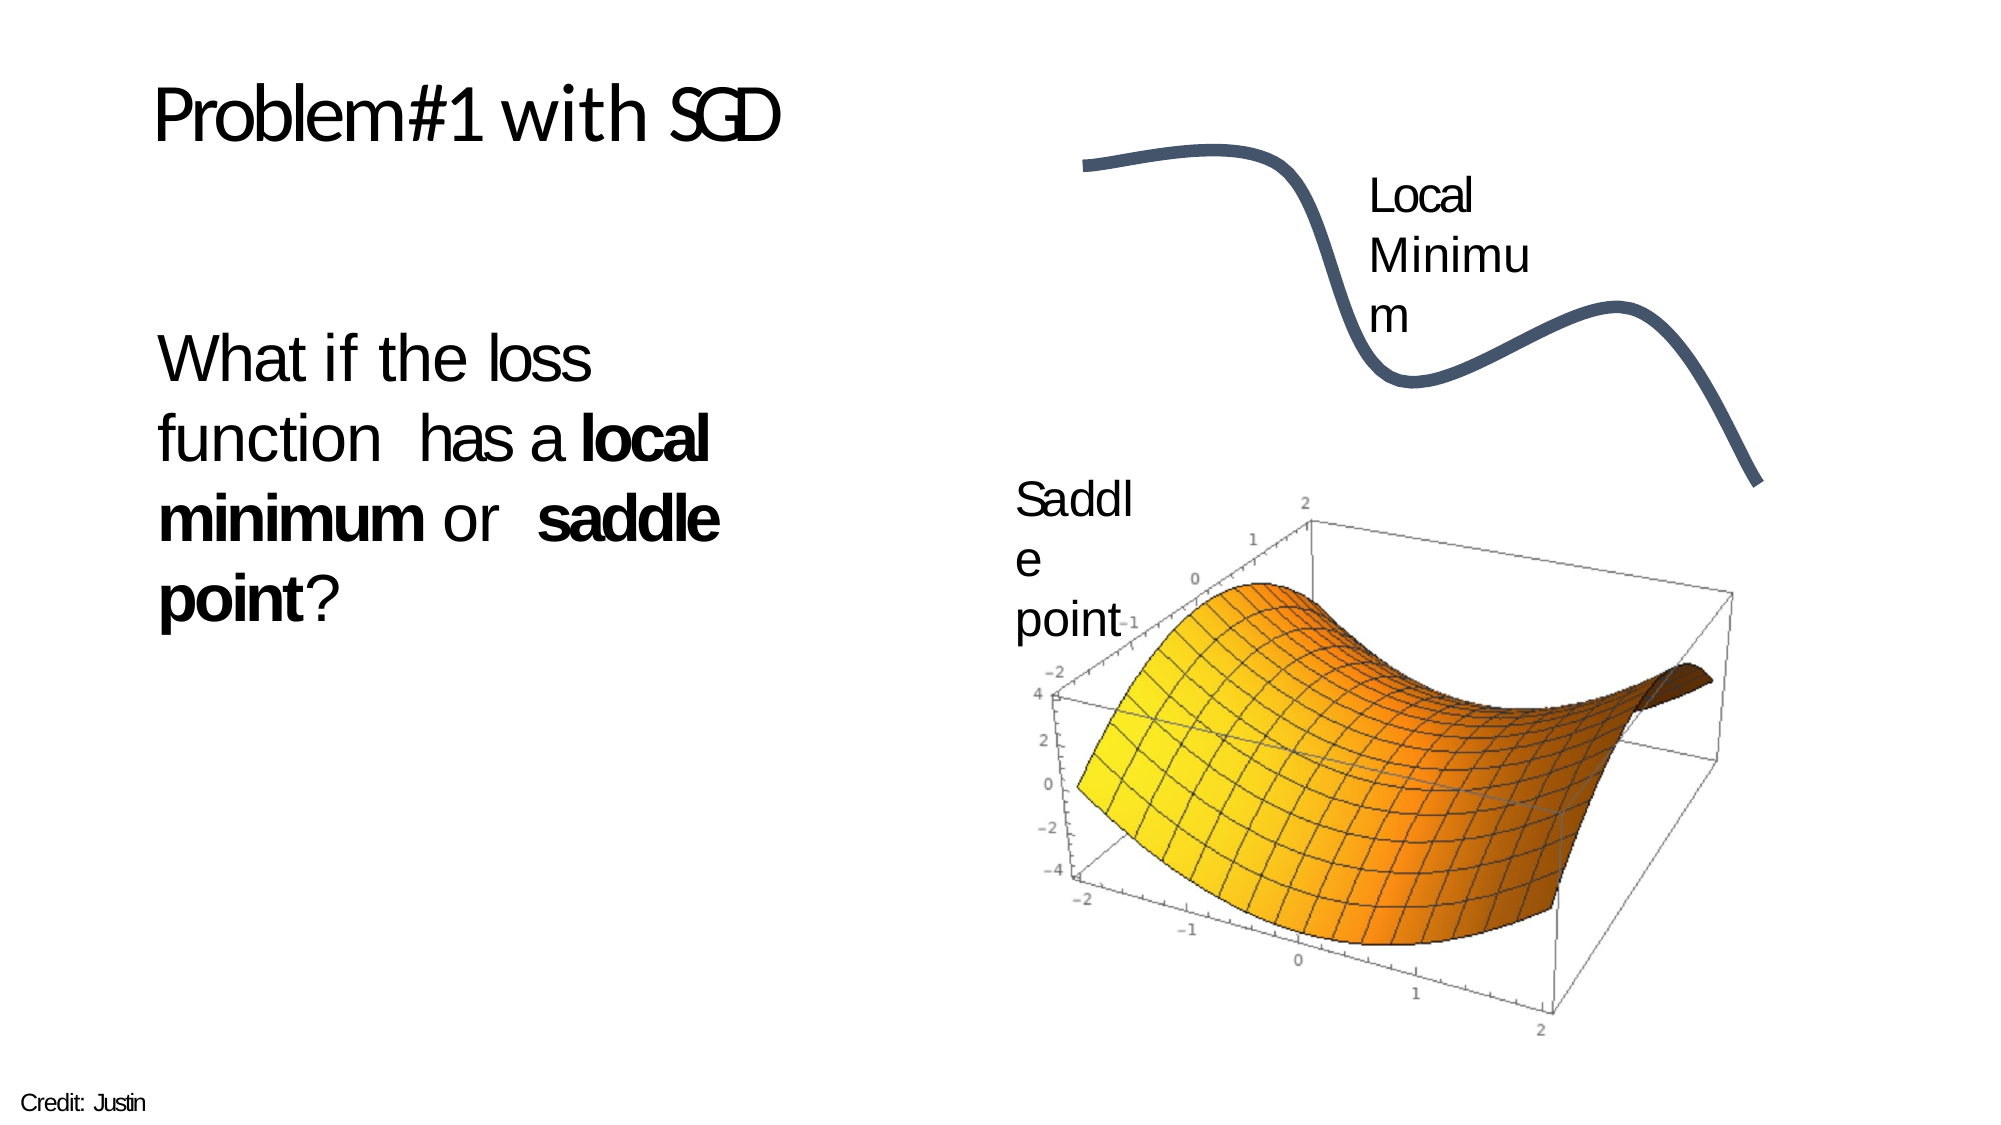

# Problem#1 with SGD

Local  Minimum
What if the loss  function  has a local minimum or  saddle point?
Saddle  point
Credit: Justin